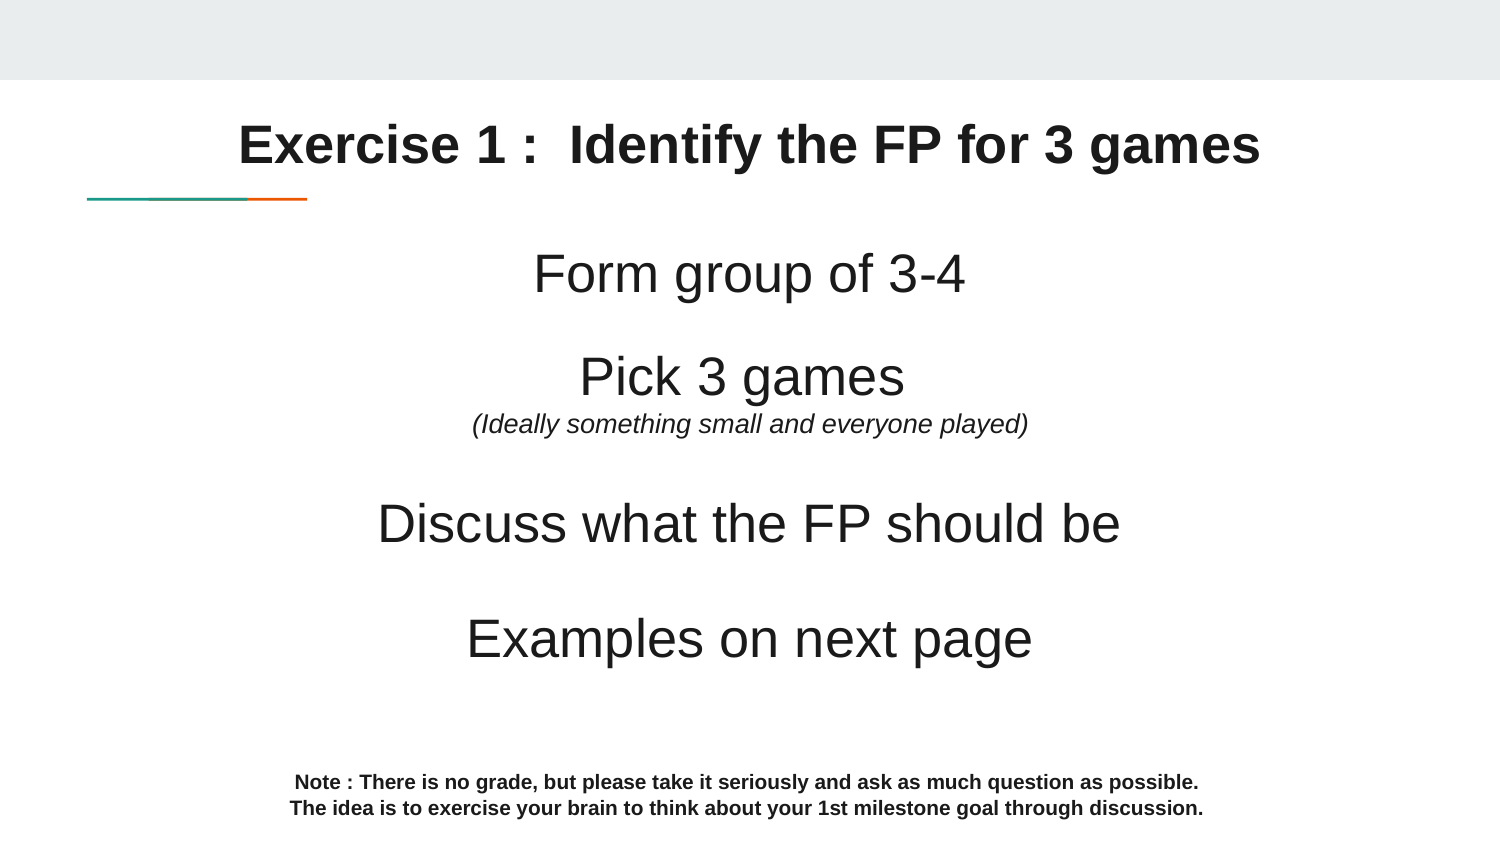

# Exercise 1 :  Identify the FP for 3 games

Form group of 3-4

Pick 3 games
(Ideally something small and everyone played)

Discuss what the FP should be

Examples on next page
Note : There is no grade, but please take it seriously and ask as much question as possible.
The idea is to exercise your brain to think about your 1st milestone goal through discussion.